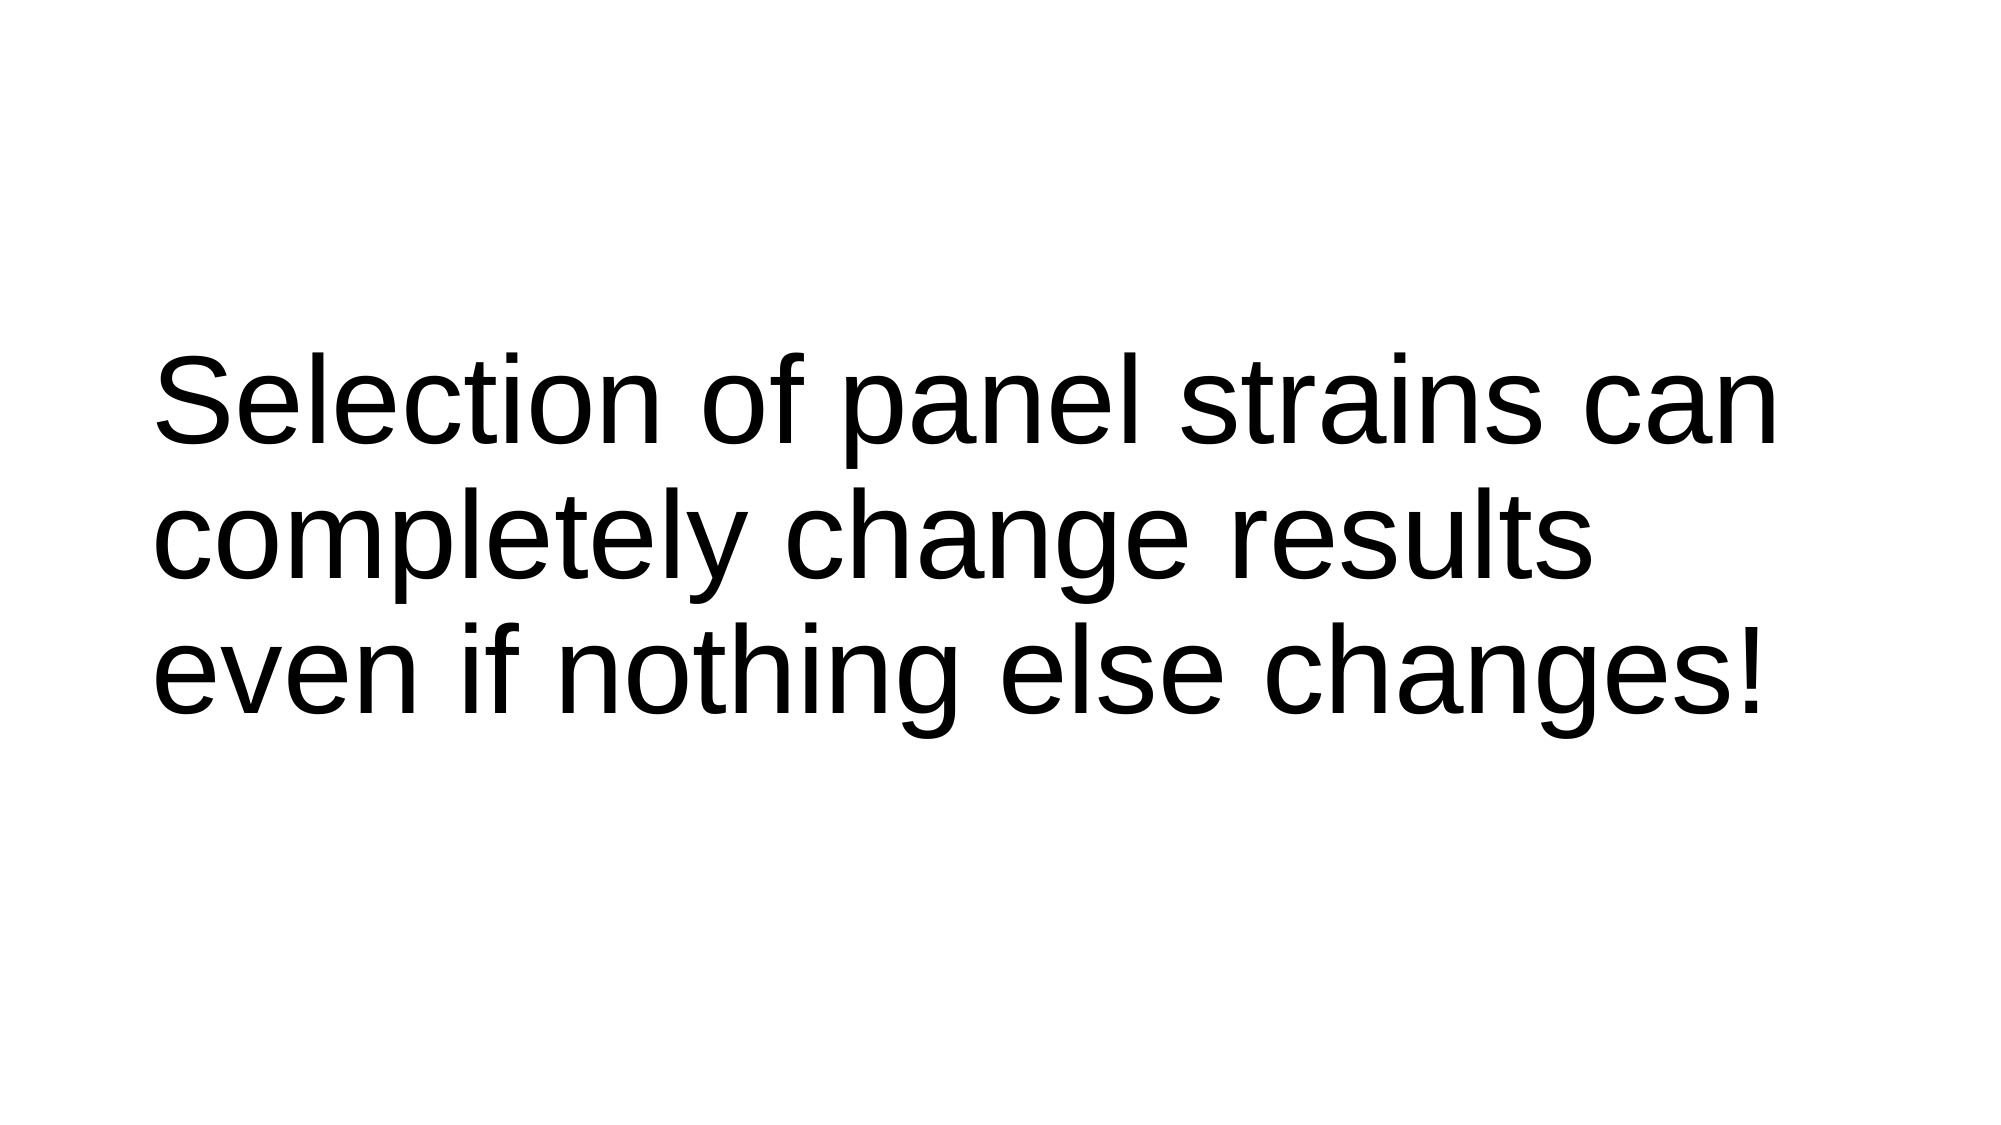

# Selection of panel strains can completely change results even if nothing else changes!